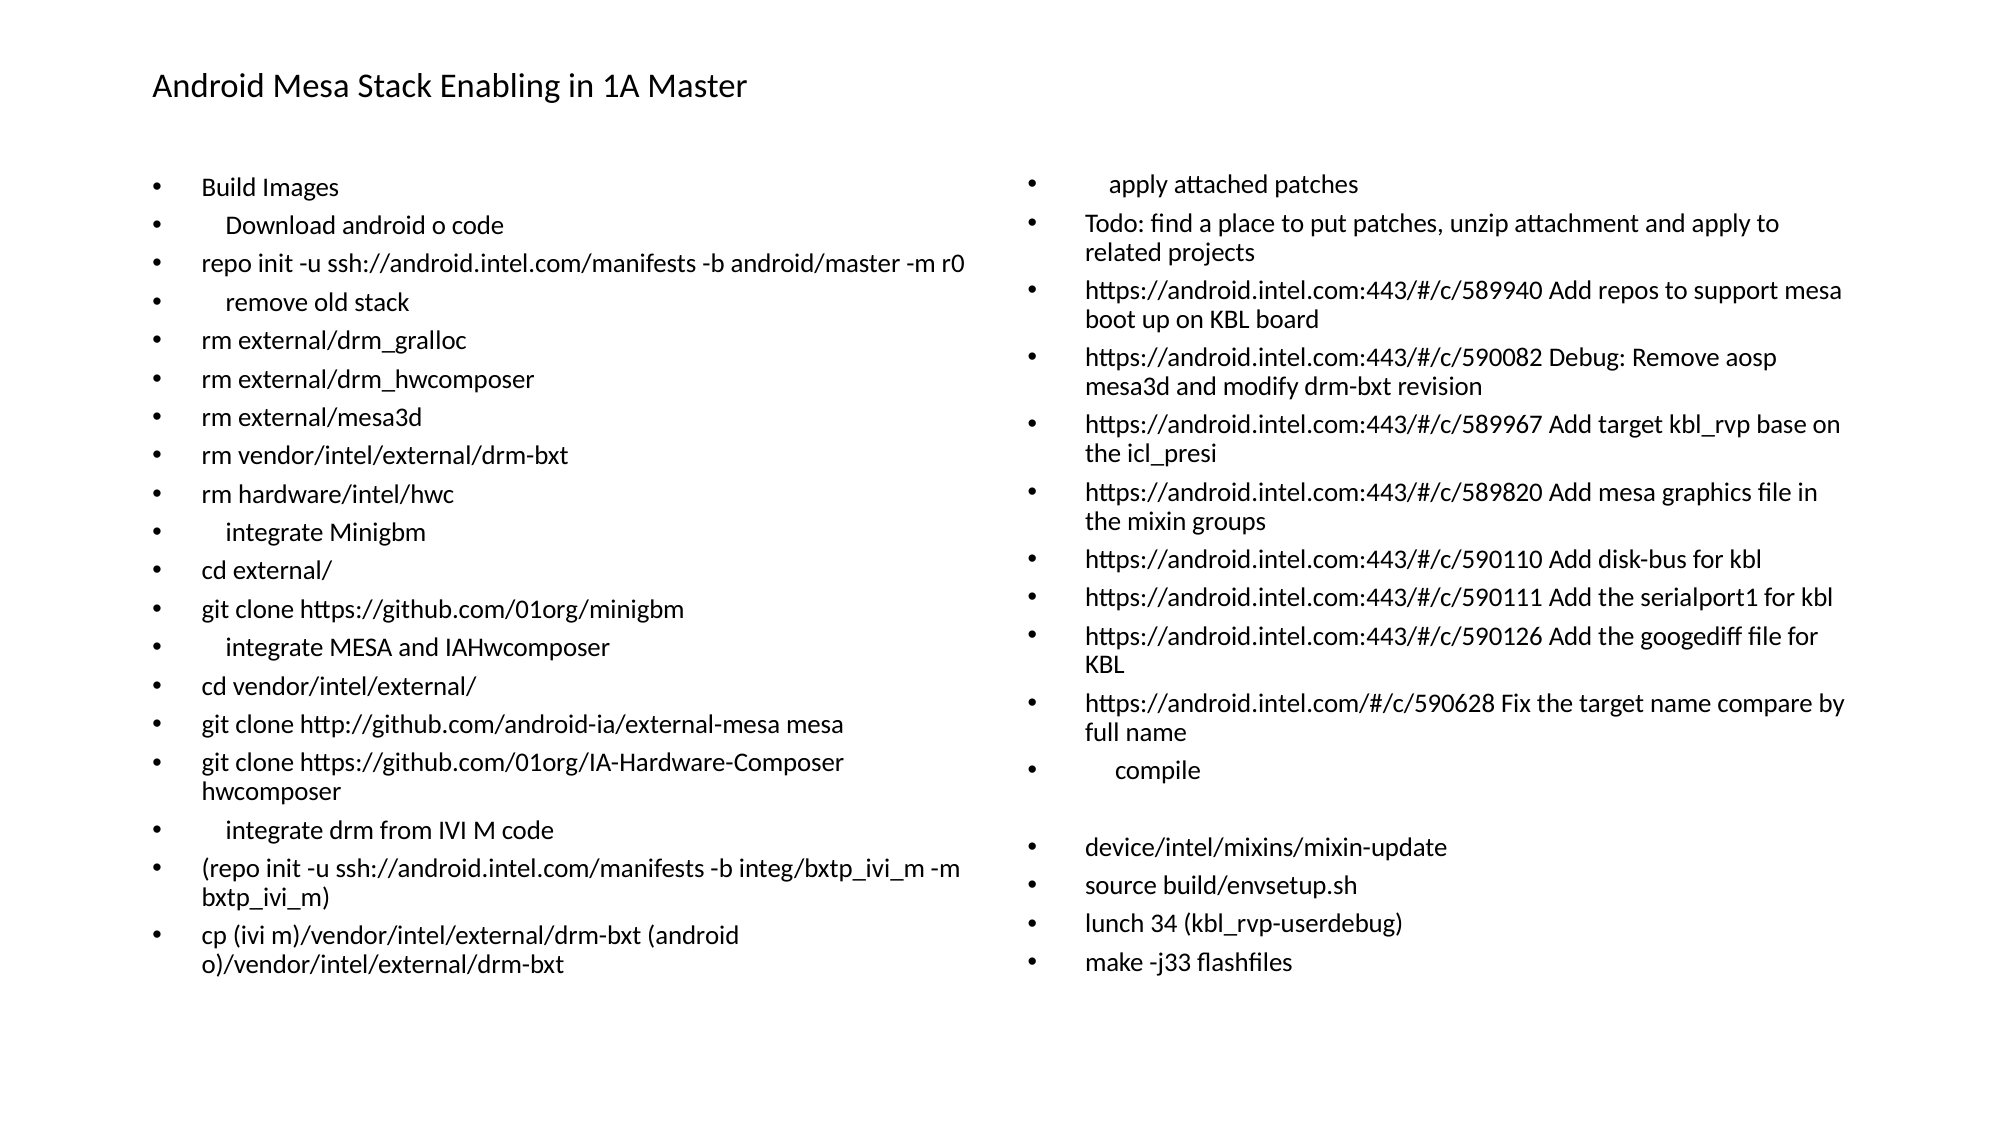

# Android Mesa Stack Enabling in 1A Master
    apply attached patches
Todo: find a place to put patches, unzip attachment and apply to related projects
https://android.intel.com:443/#/c/589940 Add repos to support mesa boot up on KBL board
https://android.intel.com:443/#/c/590082 Debug: Remove aosp mesa3d and modify drm-bxt revision
https://android.intel.com:443/#/c/589967 Add target kbl_rvp base on the icl_presi
https://android.intel.com:443/#/c/589820 Add mesa graphics file in the mixin groups
https://android.intel.com:443/#/c/590110 Add disk-bus for kbl
https://android.intel.com:443/#/c/590111 Add the serialport1 for kbl
https://android.intel.com:443/#/c/590126 Add the googediff file for KBL
https://android.intel.com/#/c/590628 Fix the target name compare by full name
     compile

device/intel/mixins/mixin-update
source build/envsetup.sh
lunch 34 (kbl_rvp-userdebug)
make -j33 flashfiles
Build Images
    Download android o code
repo init -u ssh://android.intel.com/manifests -b android/master -m r0
    remove old stack
rm external/drm_gralloc
rm external/drm_hwcomposer
rm external/mesa3d
rm vendor/intel/external/drm-bxt
rm hardware/intel/hwc
    integrate Minigbm
cd external/
git clone https://github.com/01org/minigbm
    integrate MESA and IAHwcomposer
cd vendor/intel/external/
git clone http://github.com/android-ia/external-mesa mesa
git clone https://github.com/01org/IA-Hardware-Composer hwcomposer
    integrate drm from IVI M code
(repo init -u ssh://android.intel.com/manifests -b integ/bxtp_ivi_m -m bxtp_ivi_m)
cp (ivi m)/vendor/intel/external/drm-bxt (android o)/vendor/intel/external/drm-bxt